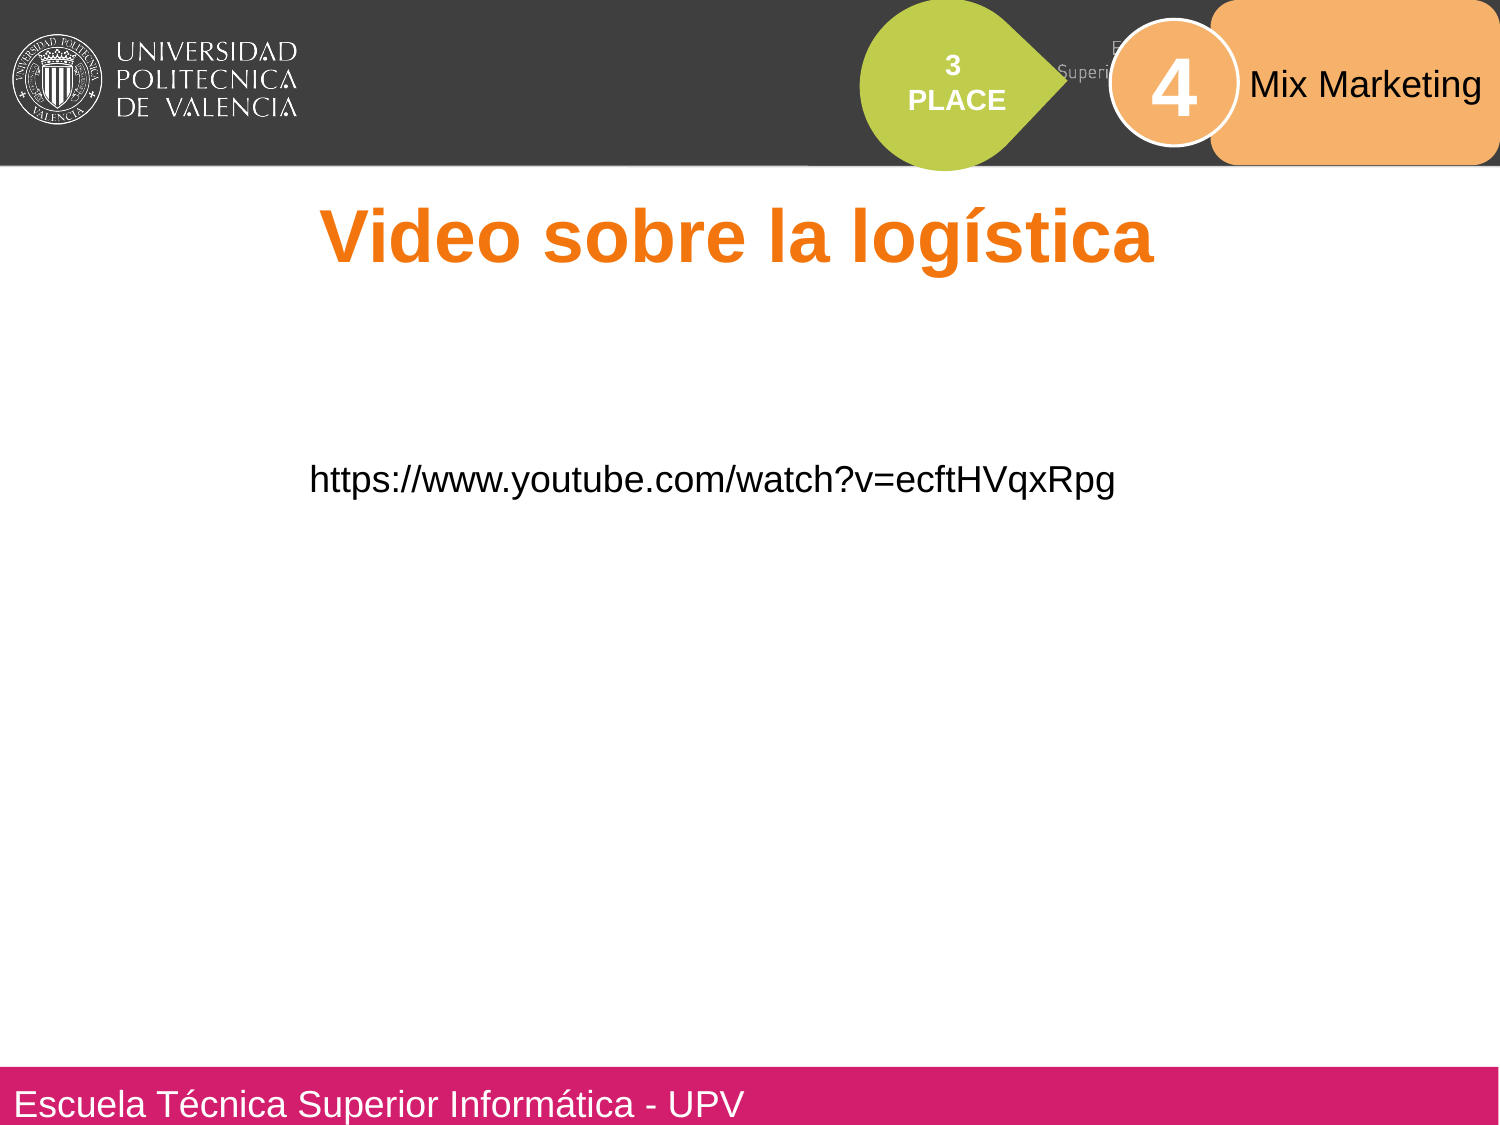

Mix Marketing

4
3
PLACE
# Video sobre la logística
https://www.youtube.com/watch?v=ecftHVqxRpg